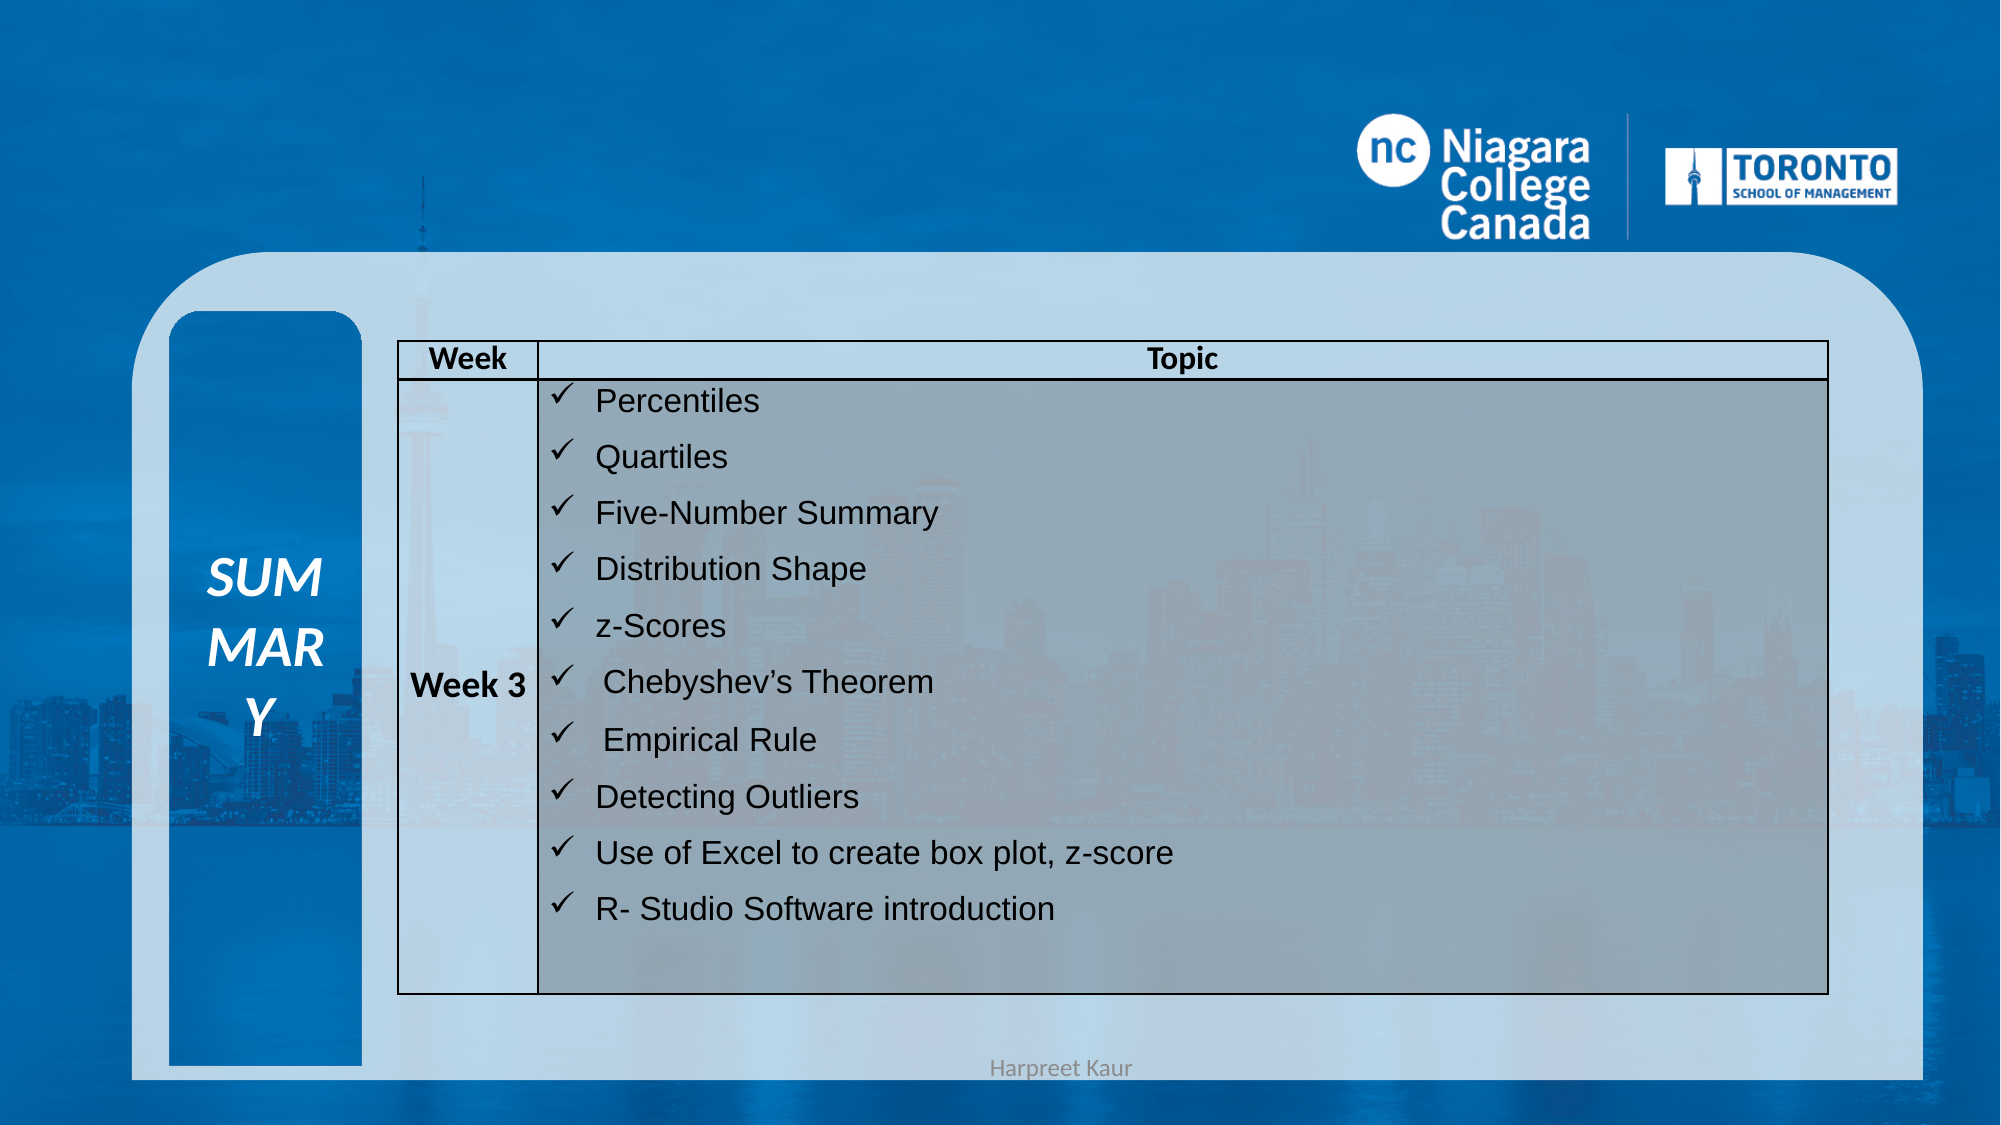

SUMMARY
| Week | Topic |
| --- | --- |
| Week 3 | Percentiles Quartiles Five-Number Summary Distribution Shape z-Scores Chebyshev’s Theorem Empirical Rule Detecting Outliers Use of Excel to create box plot, z-score R- Studio Software introduction |
Harpreet Kaur